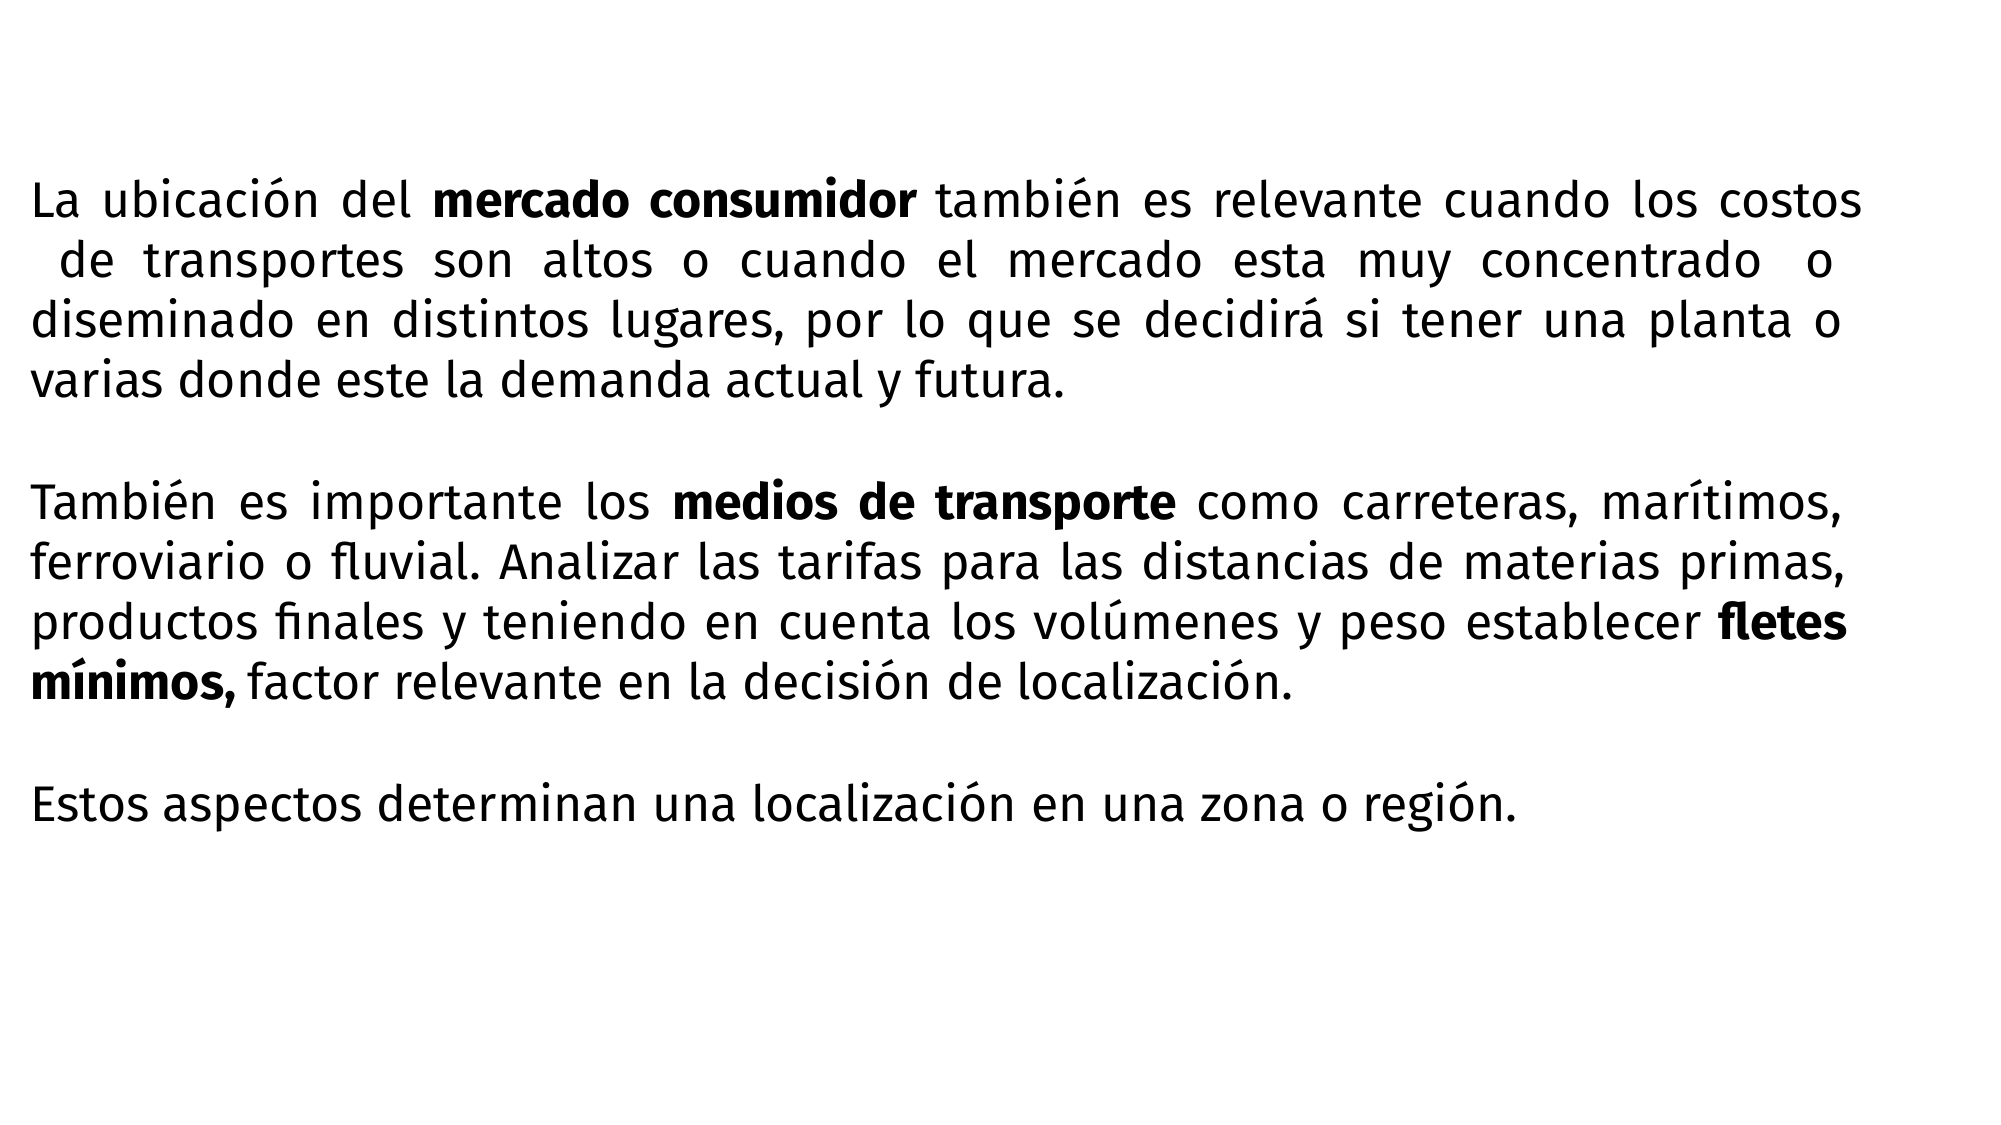

La ubicación del mercado consumidor también es relevante cuando los costos  de transportes son altos o cuando el mercado esta muy concentrado o  diseminado en distintos lugares, por lo que se decidirá si tener una planta o  varias donde este la demanda actual y futura.

También es importante los medios de transporte como carreteras, marítimos,  ferroviario o fluvial. Analizar las tarifas para las distancias de materias primas,  productos finales y teniendo en cuenta los volúmenes y peso establecer fletes  mínimos, factor relevante en la decisión de localización.

Estos aspectos determinan una localización en una zona o región.